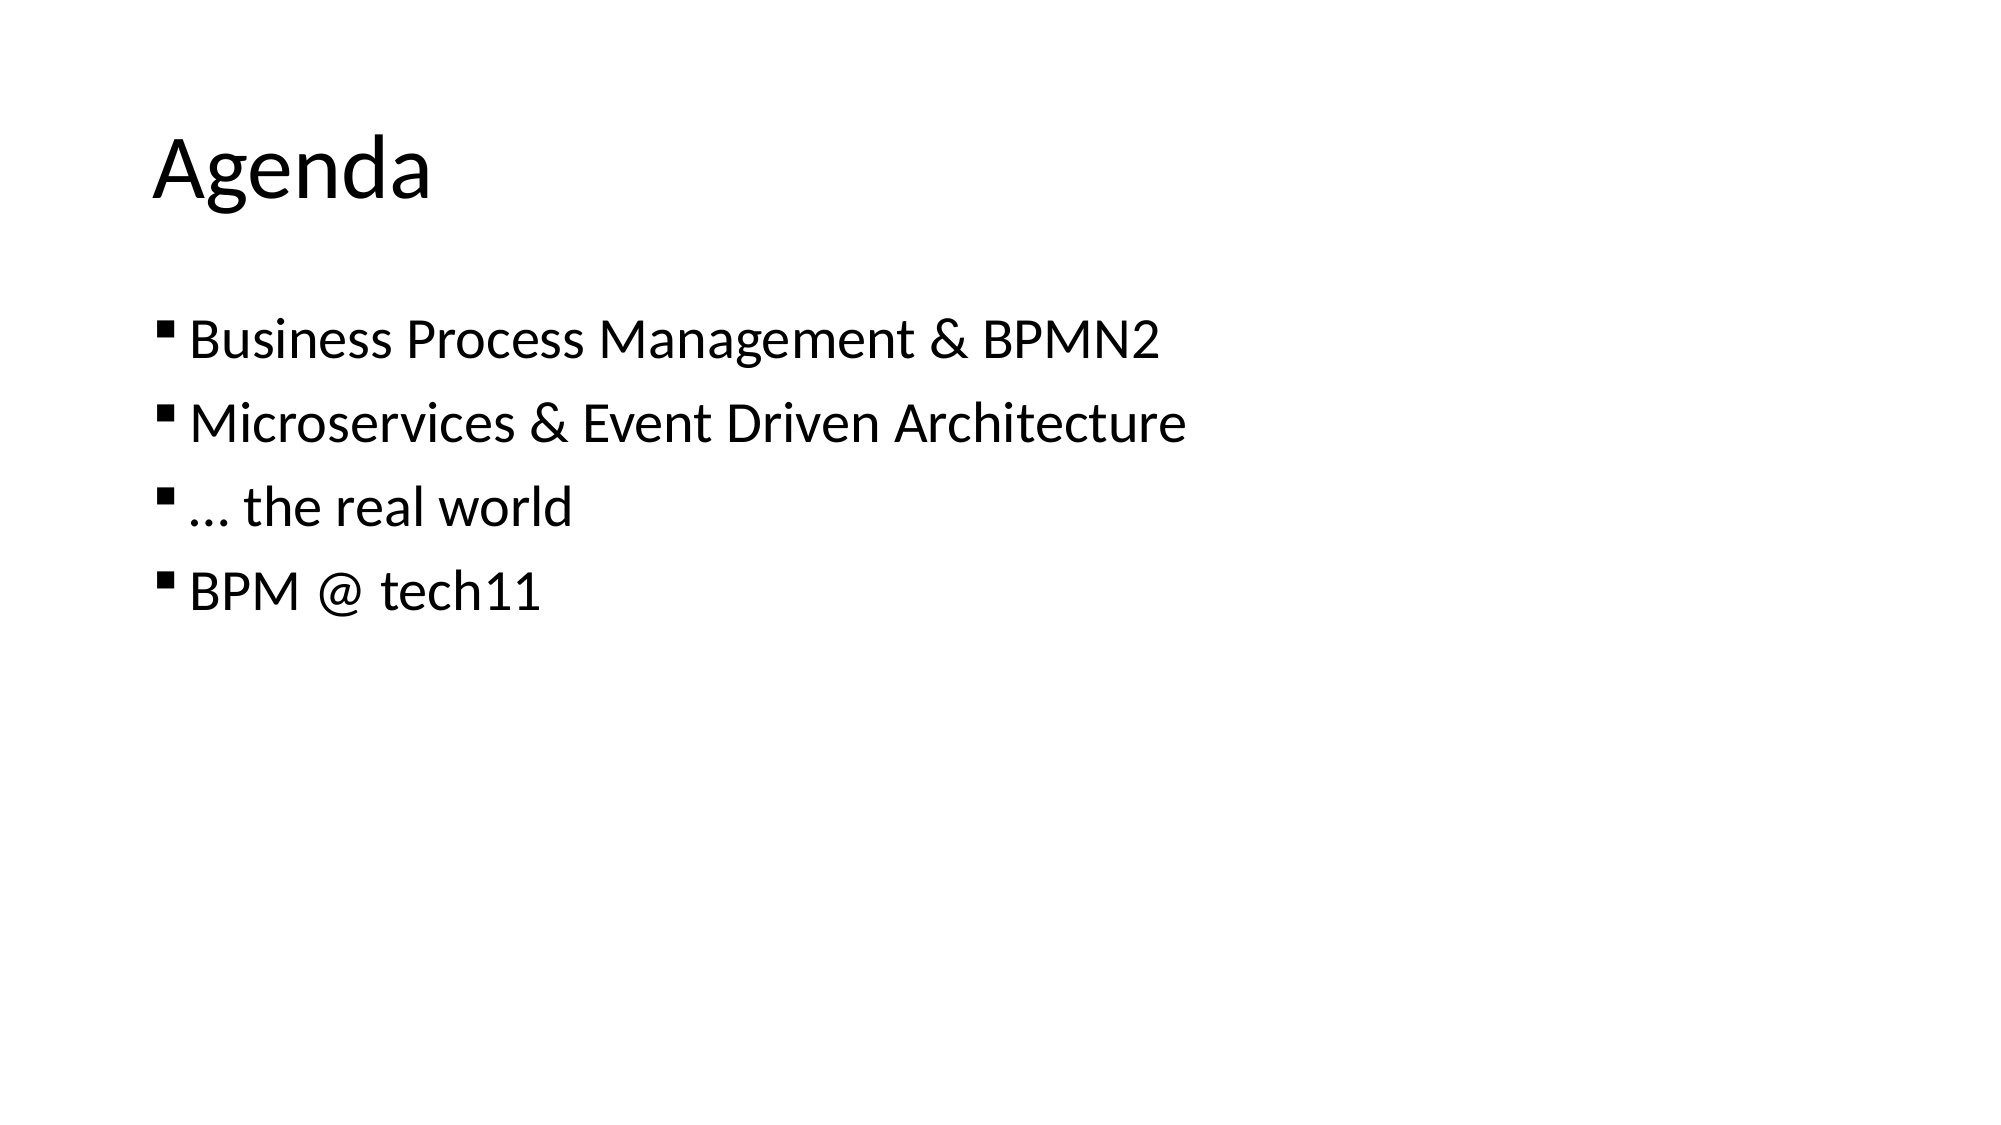

# Agenda
Business Process Management & BPMN2
Microservices & Event Driven Architecture
… the real world
BPM @ tech11